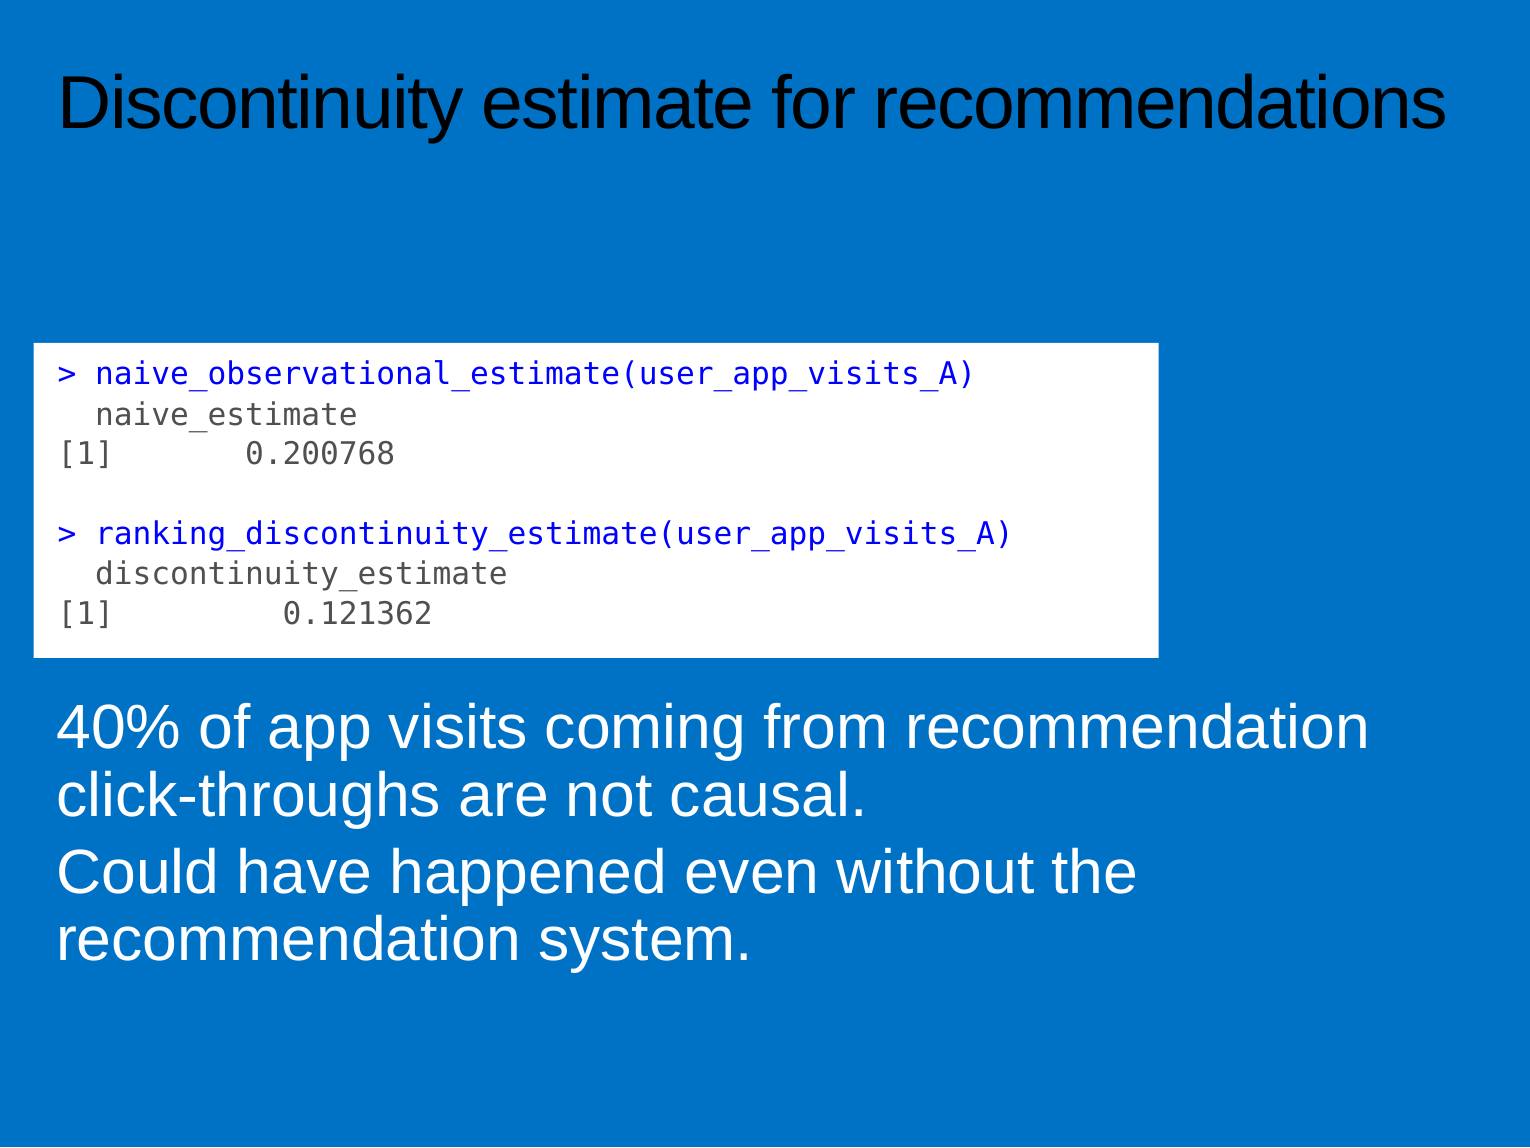

# Discontinuity estimate for recommendations

> naive_observational_estimate(user_app_visits_A)
  naive_estimate
[1]       0.200768

> ranking_discontinuity_estimate(user_app_visits_A)
  discontinuity_estimate
[1] 	    0.121362

40% of app visits coming from recommendation click-throughs are not causal.
Could have happened even without the recommendation system.
93